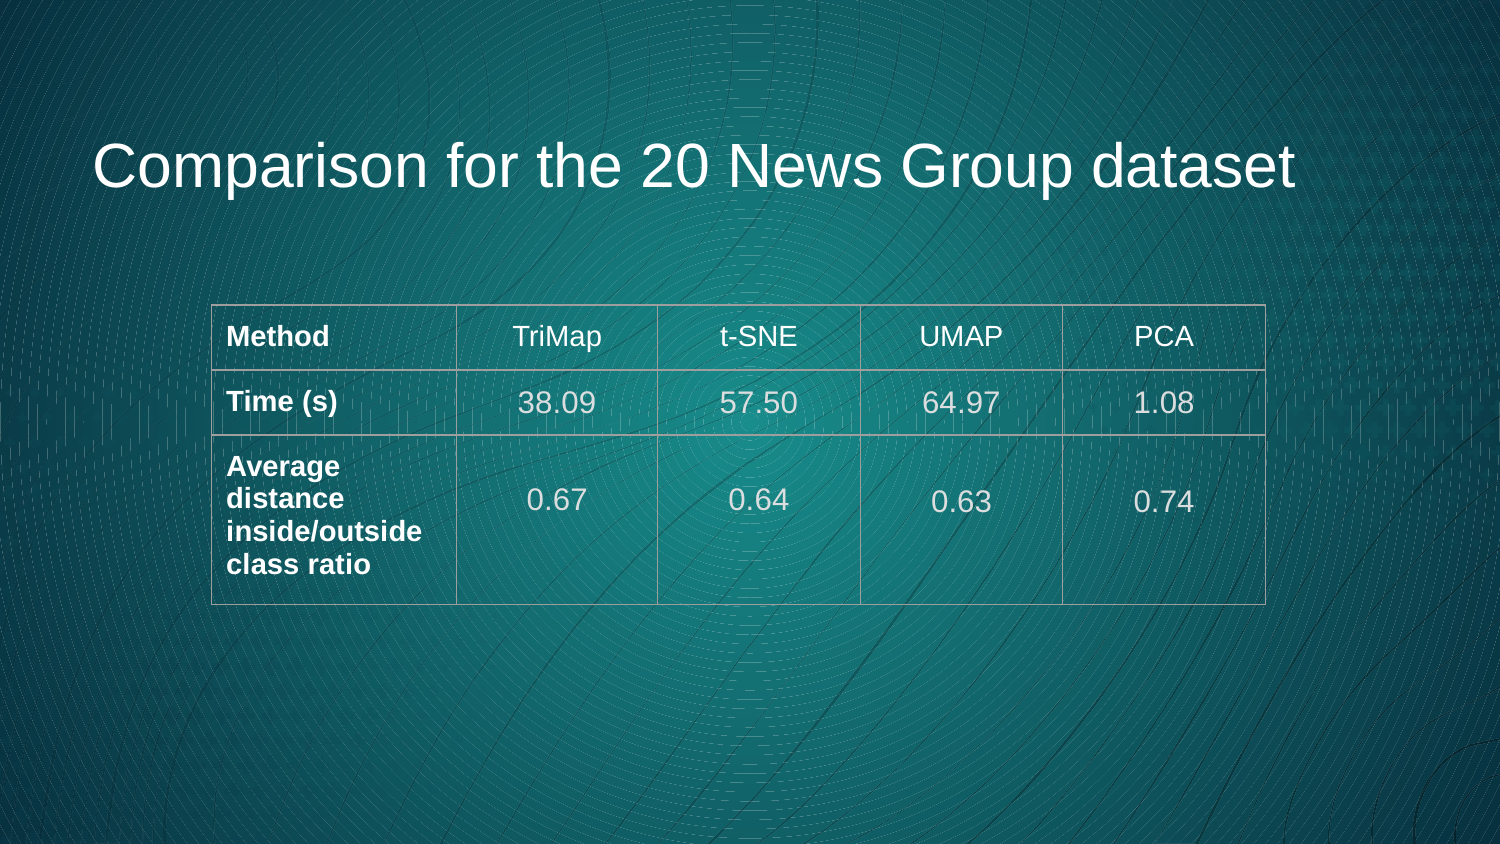

Comparison for the 20 News Group dataset
| Method | TriMap | t-SNE | UMAP | PCA |
| --- | --- | --- | --- | --- |
| Time (s) | 38.09 | 57.50 | 64.97 | 1.08 |
| Average distance inside/outside class ratio | 0.67 | 0.64 | 0.63 | 0.74 |